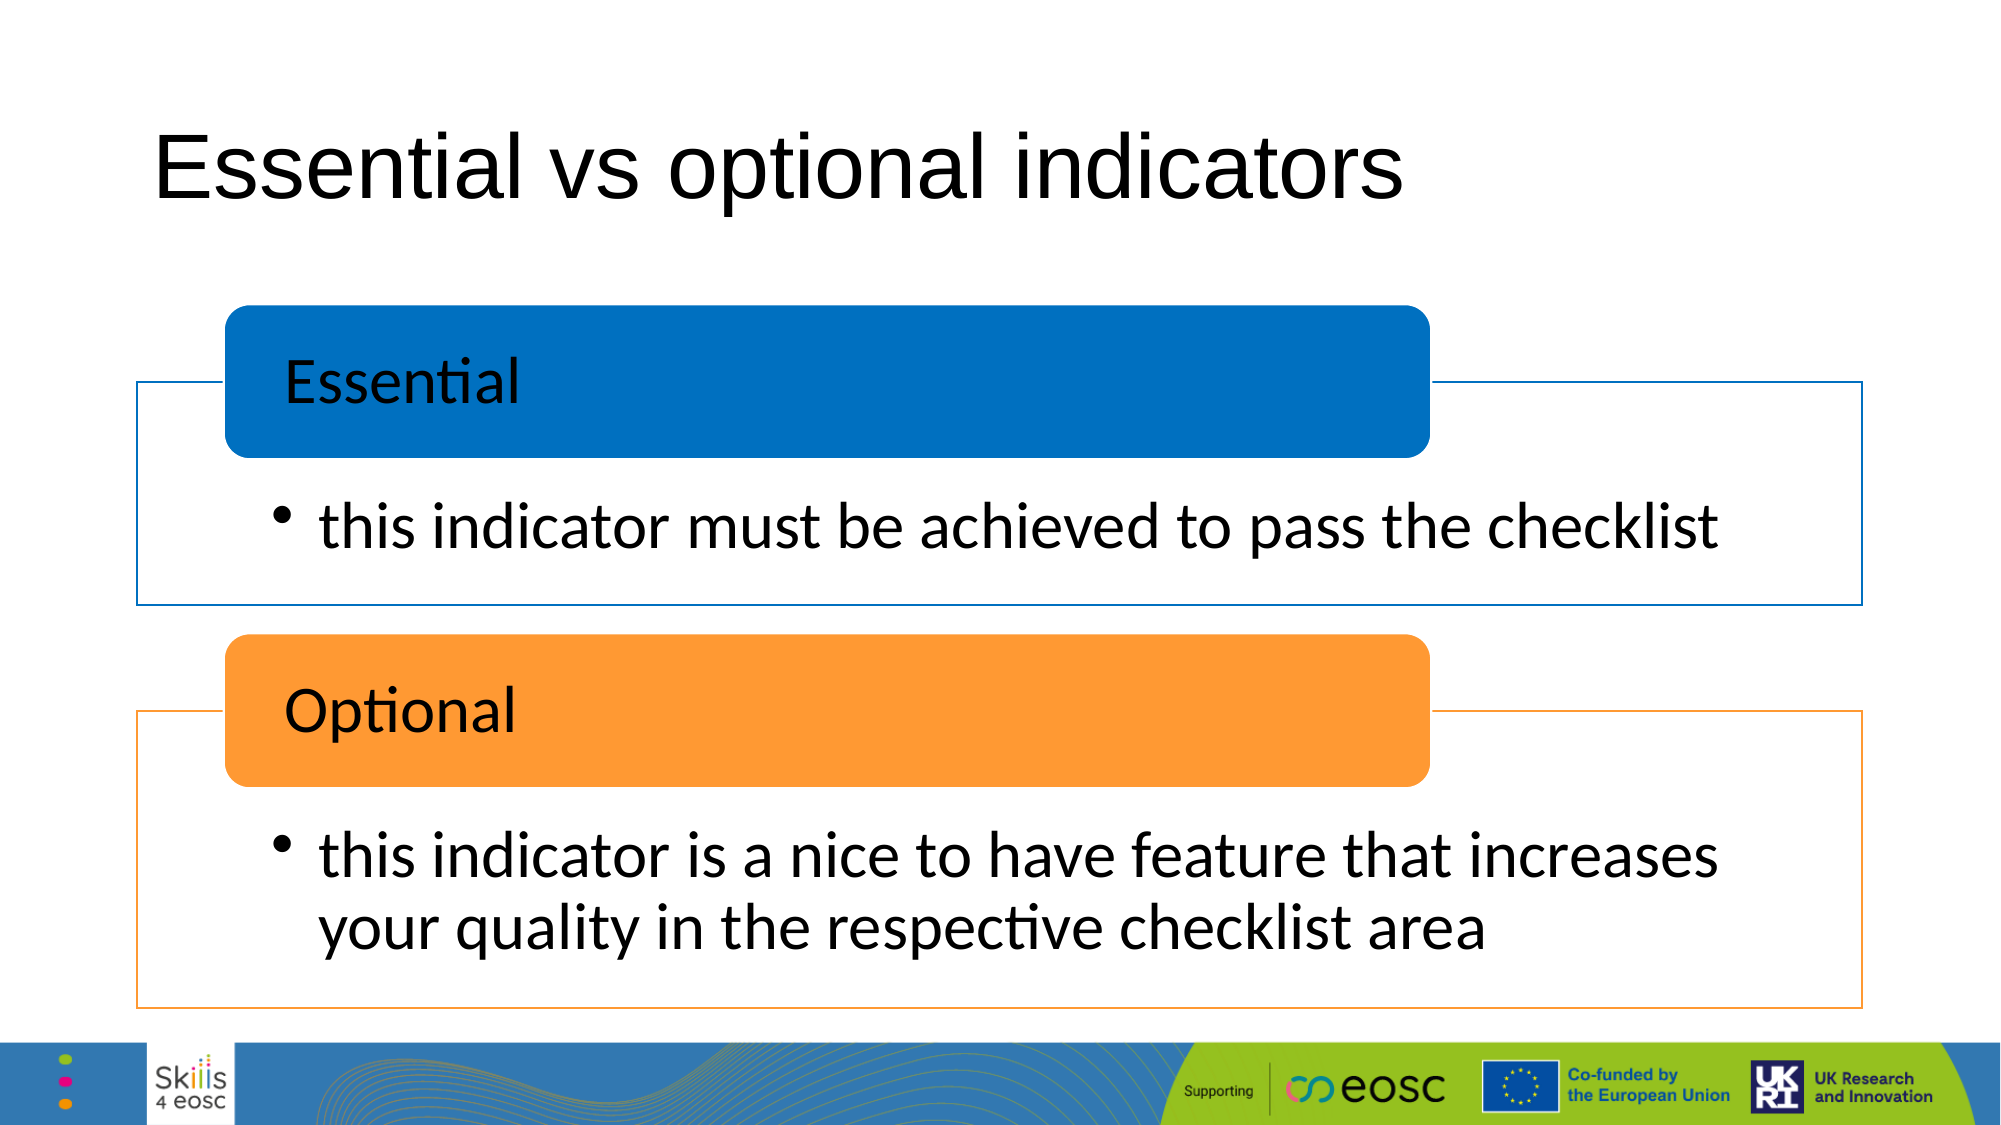

# Essential vs optional indicators
this indicator must be achieved to pass the checklist
Essential
this indicator is a nice to have feature that increases your quality in the respective checklist area
Optional